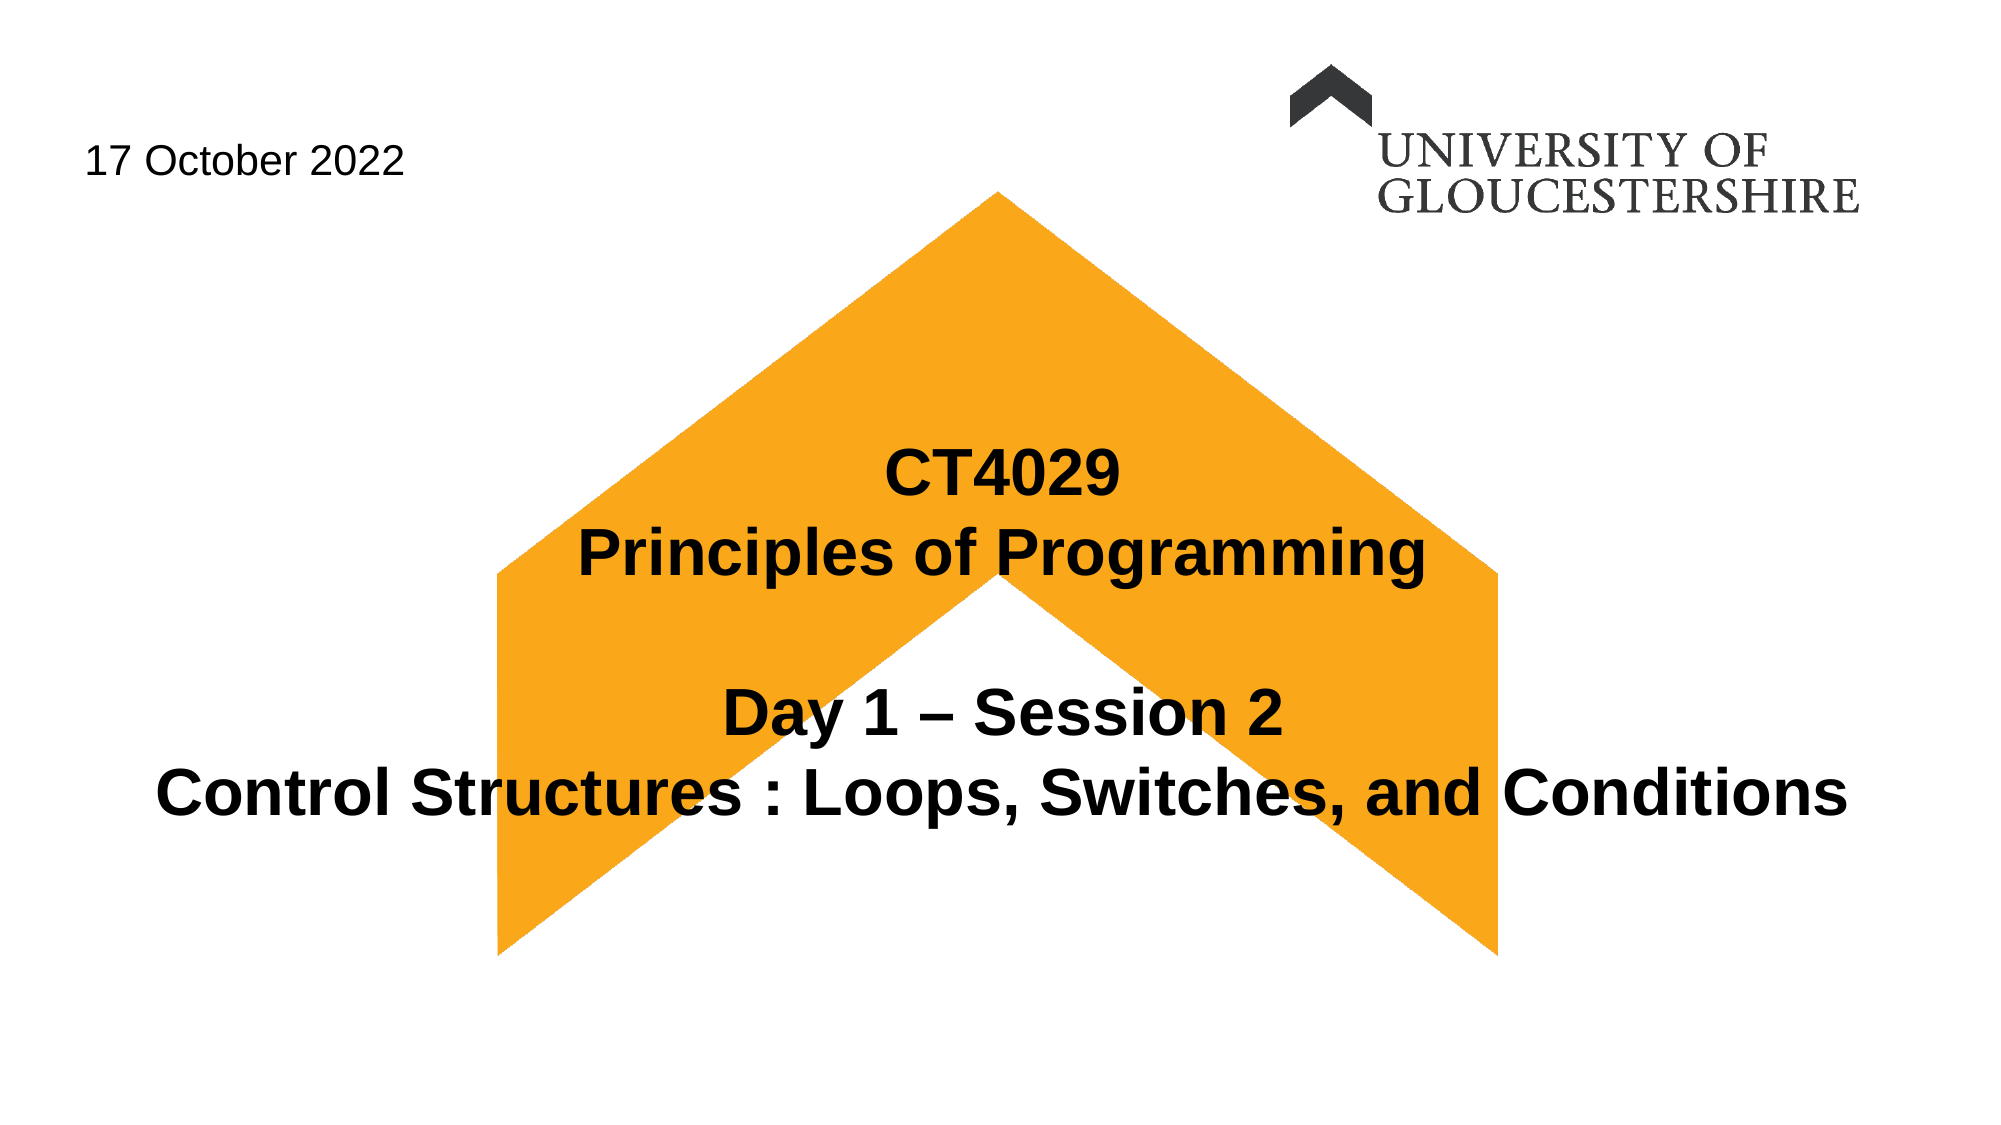

17 October 2022
# CT4029 Principles of Programming Day 1 – Session 2 Control Structures : Loops, Switches, and Conditions